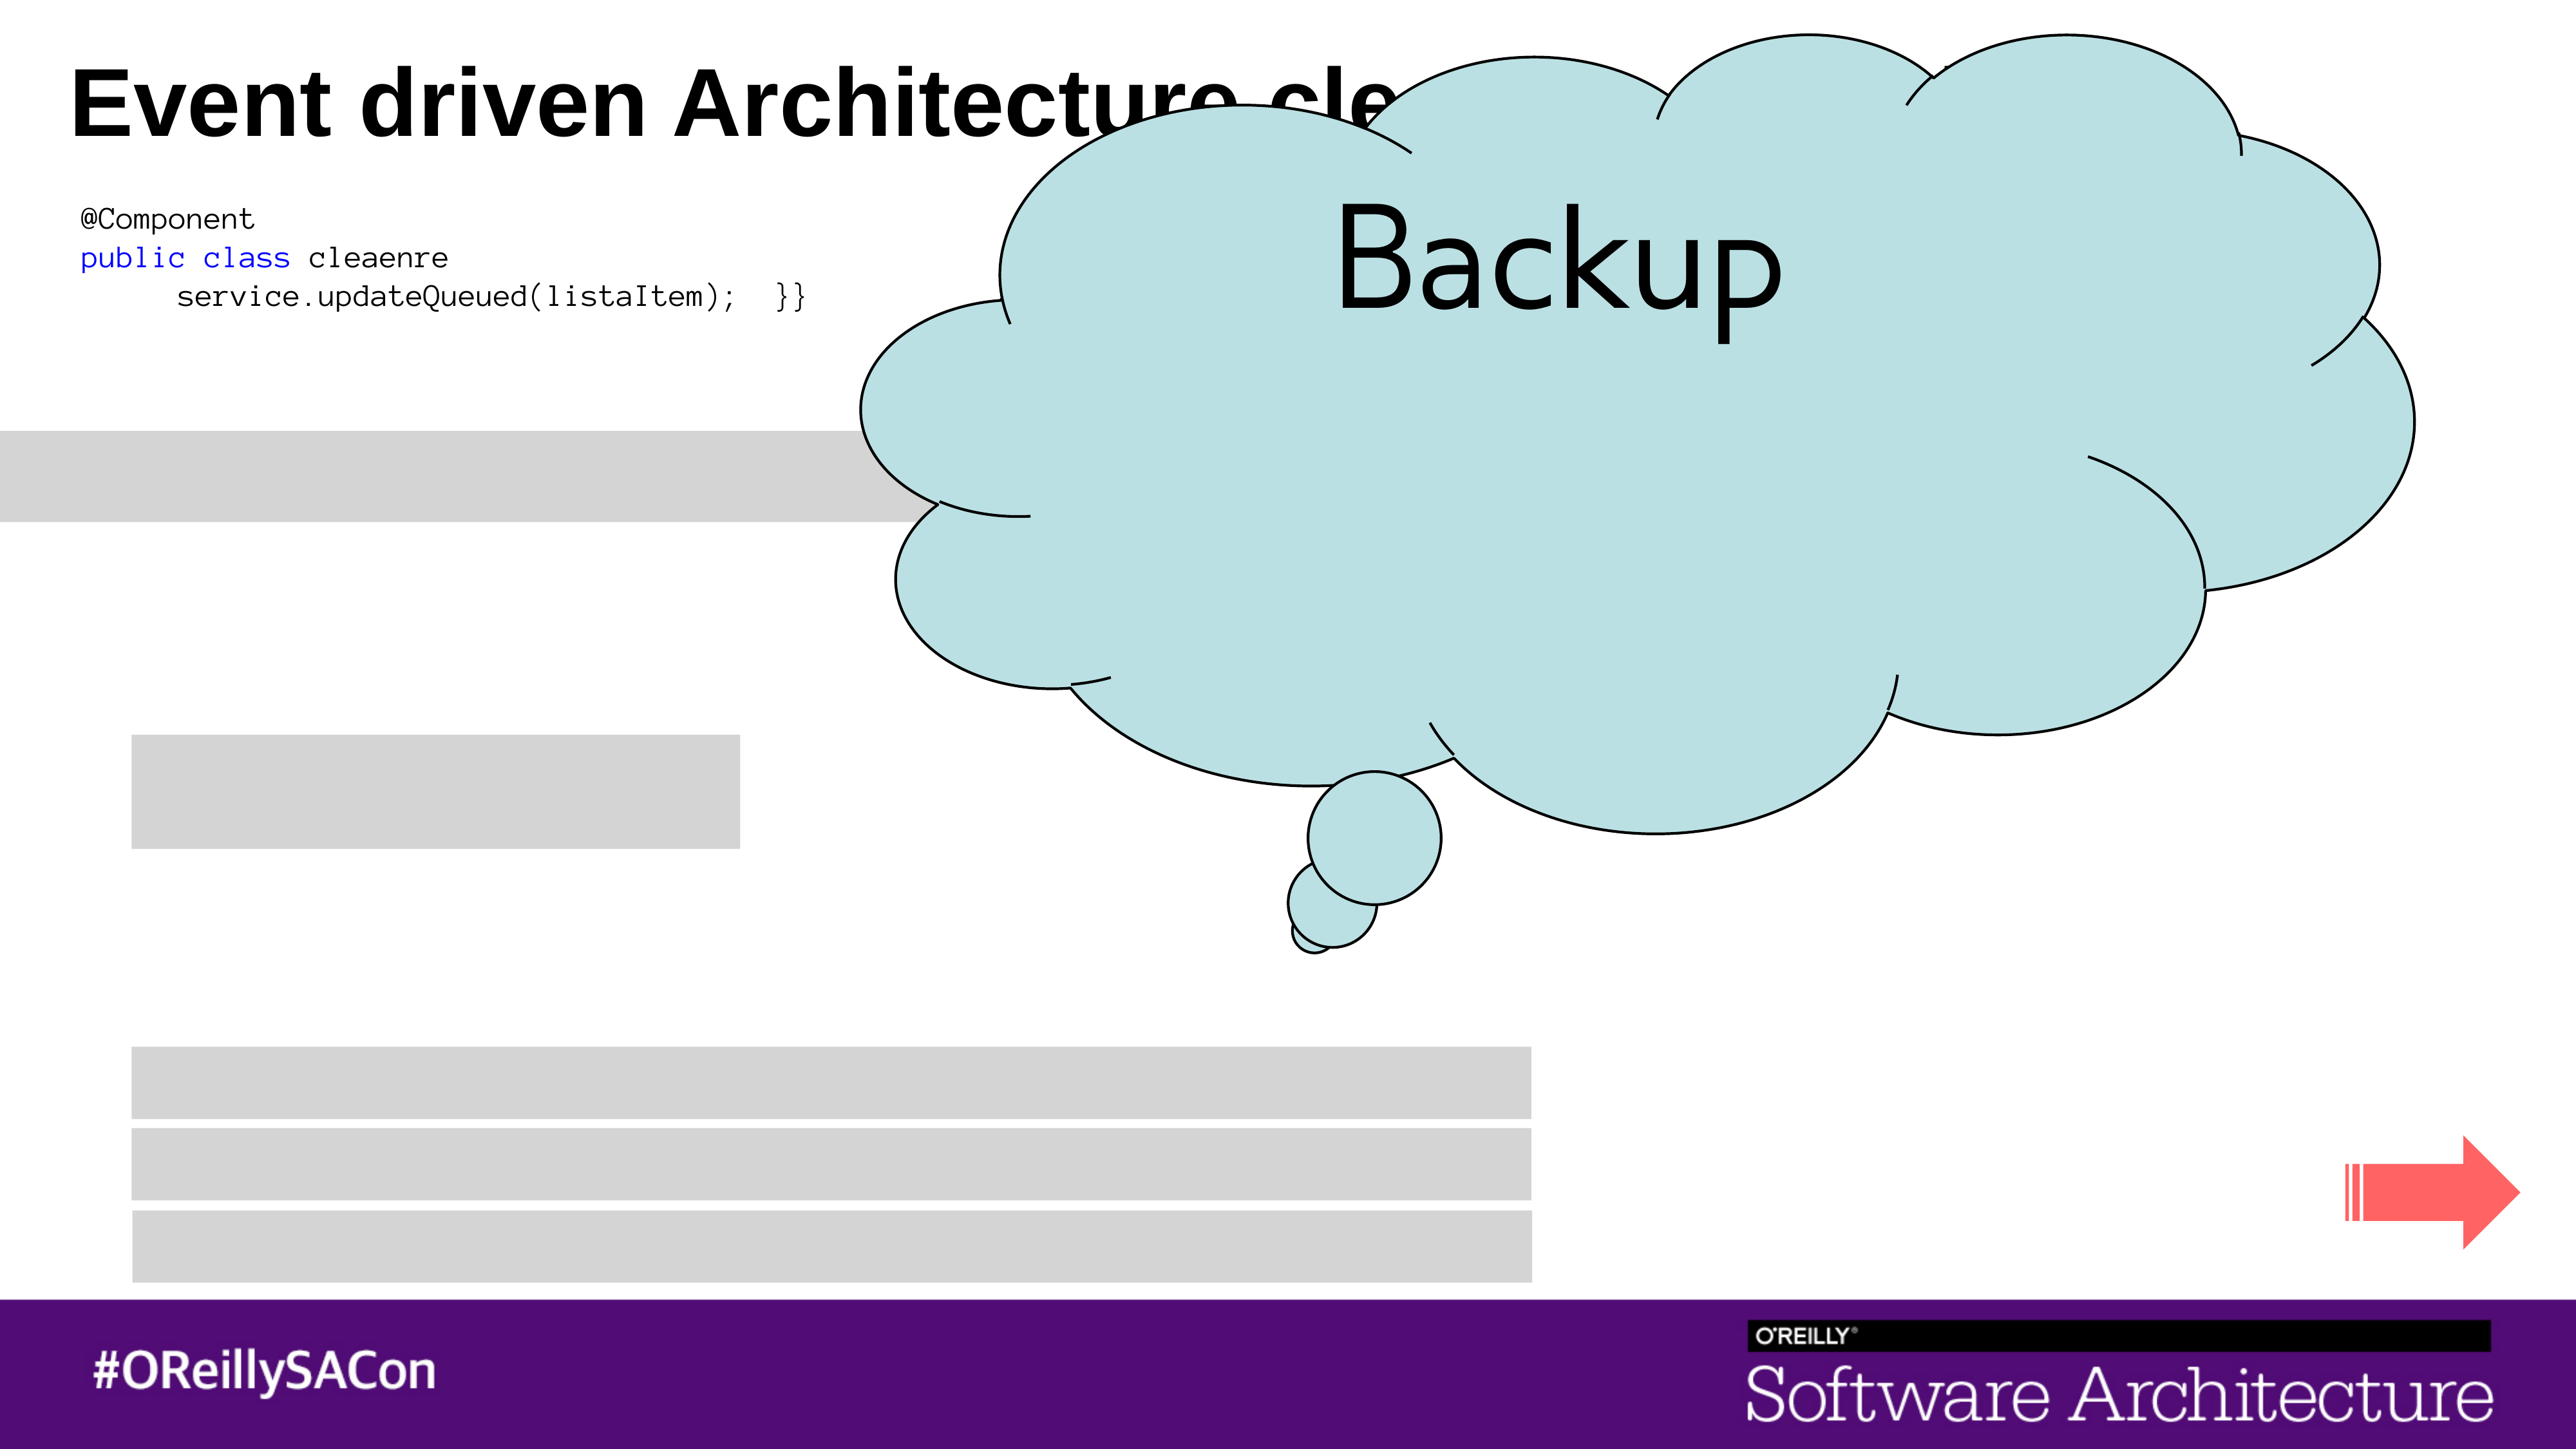

# Event driven Architecture clean up scheduler
Backup

@Component
public class cleaenre
	service.updateQueued(listaItem);  }}